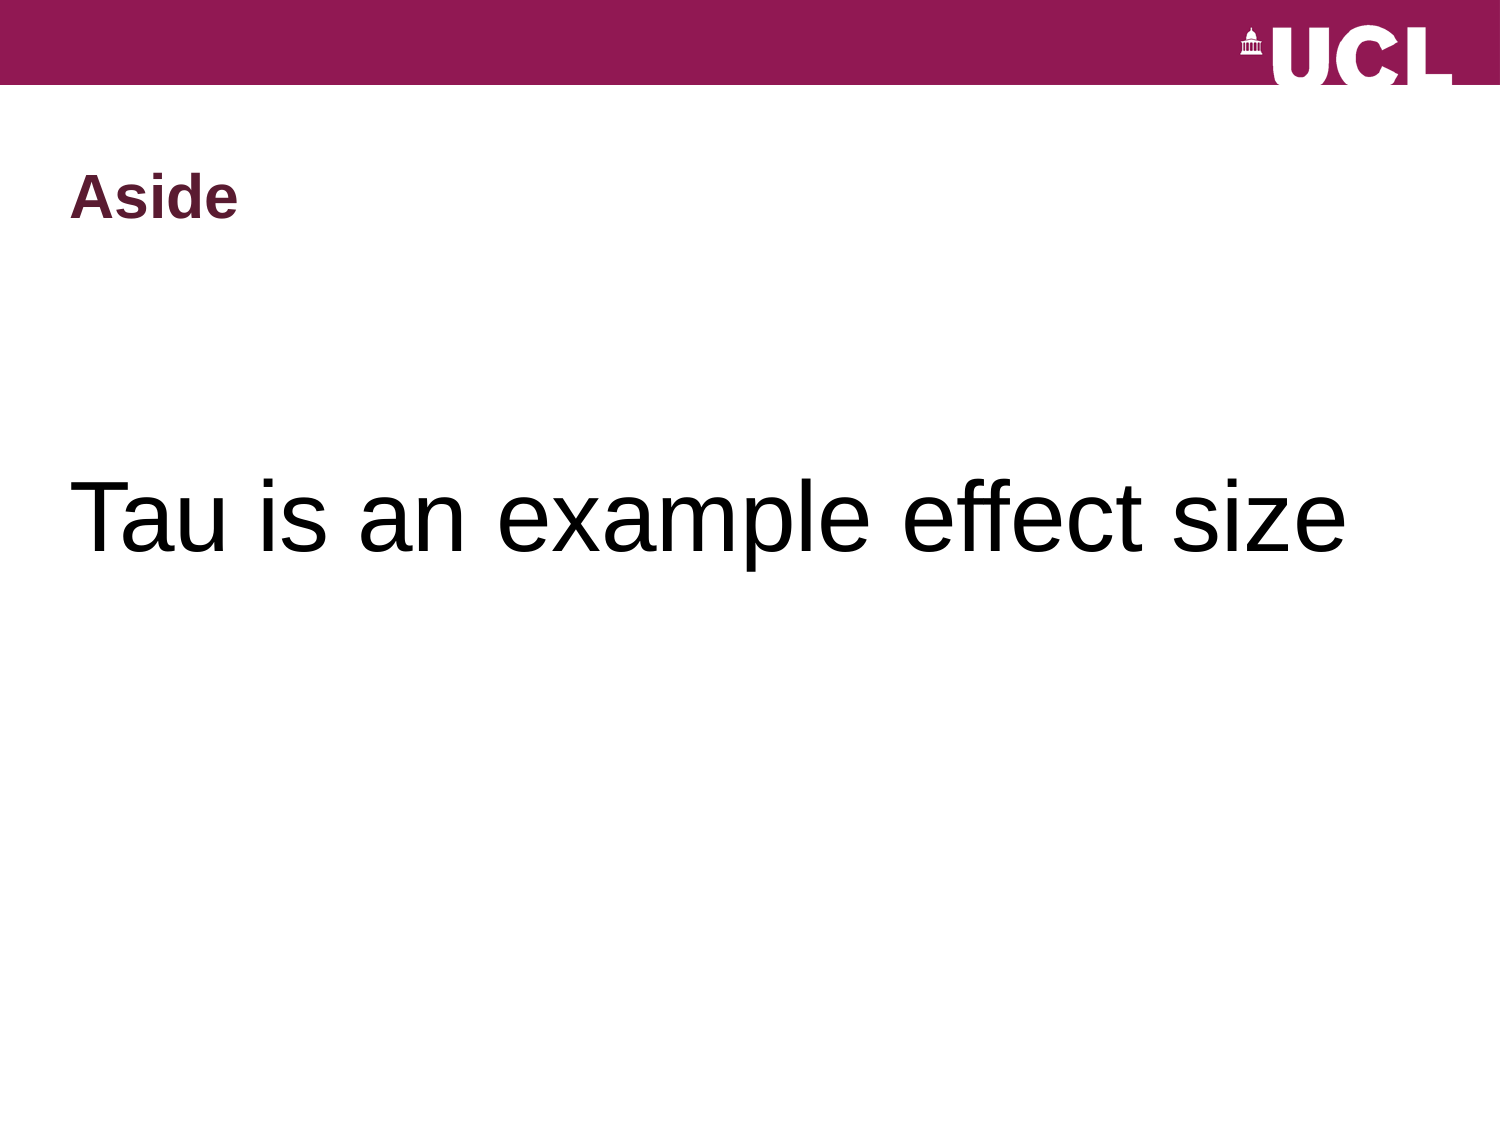

# Aside
Tau is an example effect size